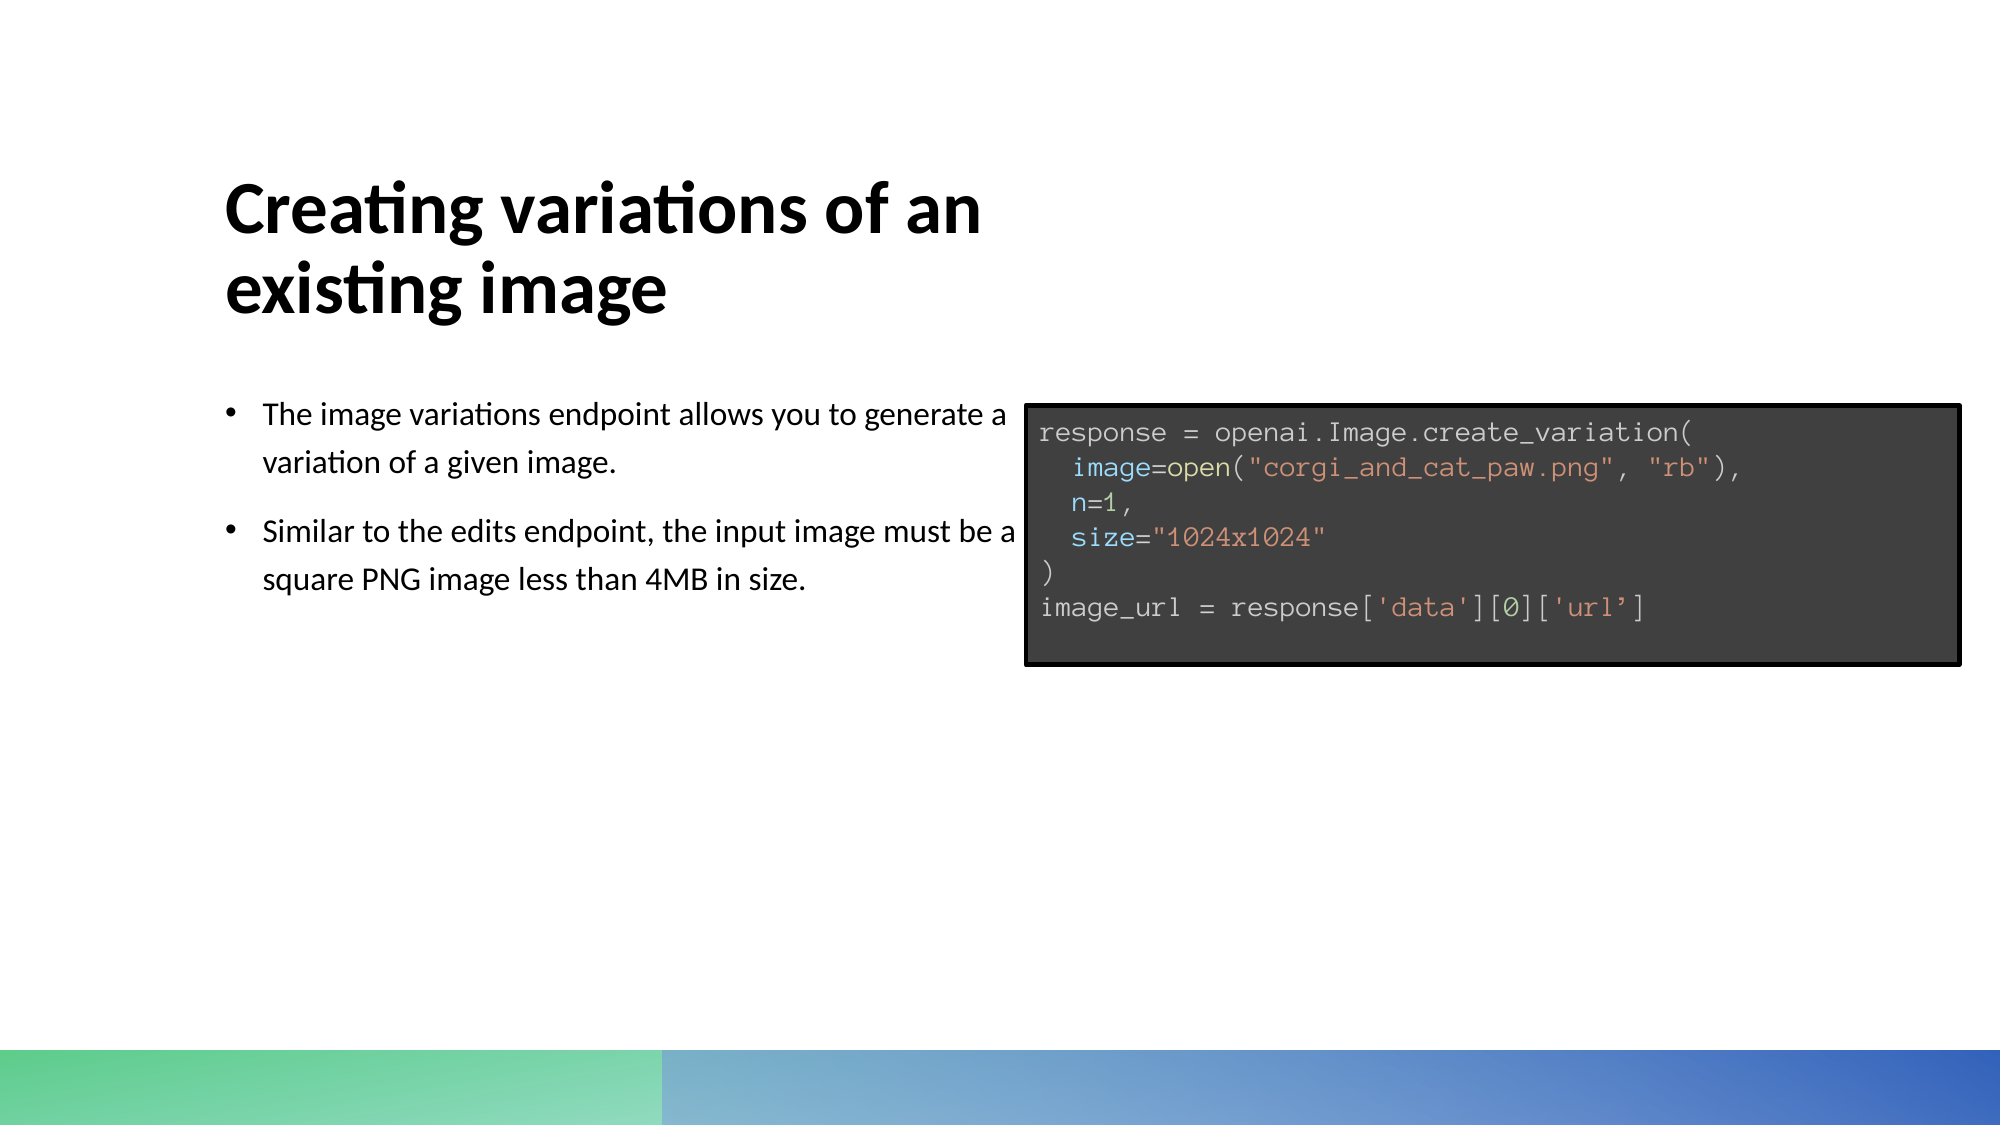

# Creating variations of an existing image
The image variations endpoint allows you to generate a variation of a given image.
Similar to the edits endpoint, the input image must be a square PNG image less than 4MB in size.
response = openai.Image.create_variation(
  image=open("corgi_and_cat_paw.png", "rb"),
  n=1,
  size="1024x1024"
)
image_url = response['data'][0]['url’]